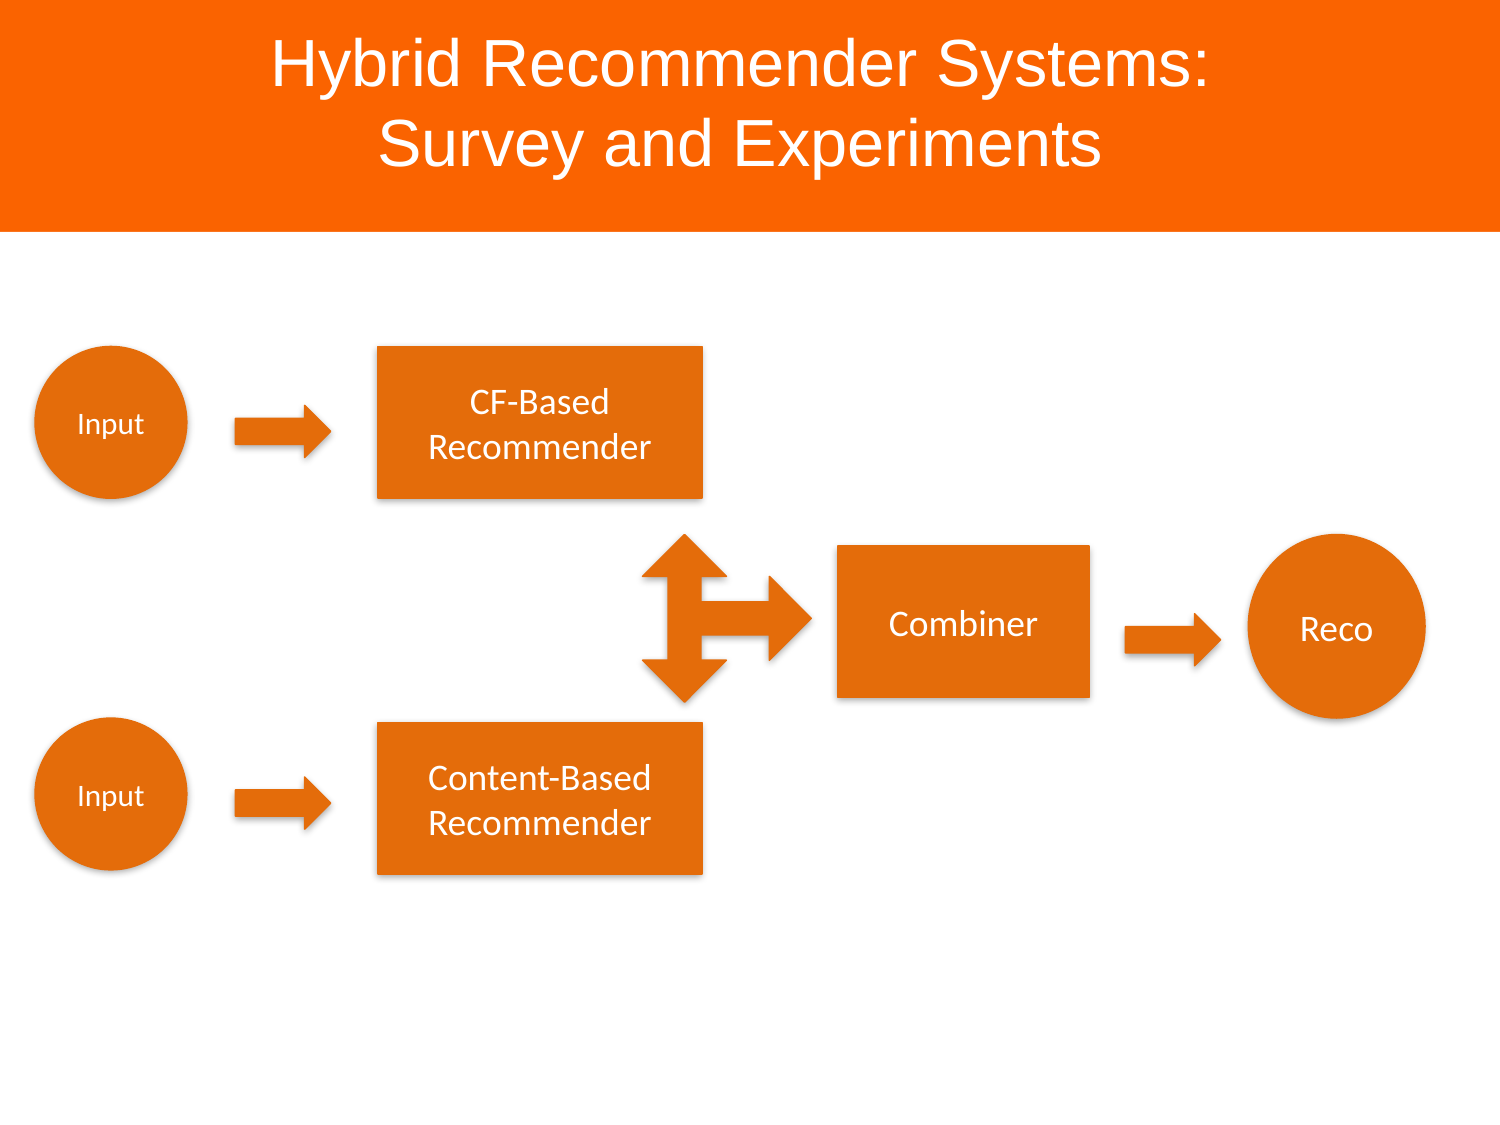

# Hybrid Recommender Systems: Survey and Experiments
Input
CF-Based Recommender

Reco
Combiner

Input
Content-Based Recommender